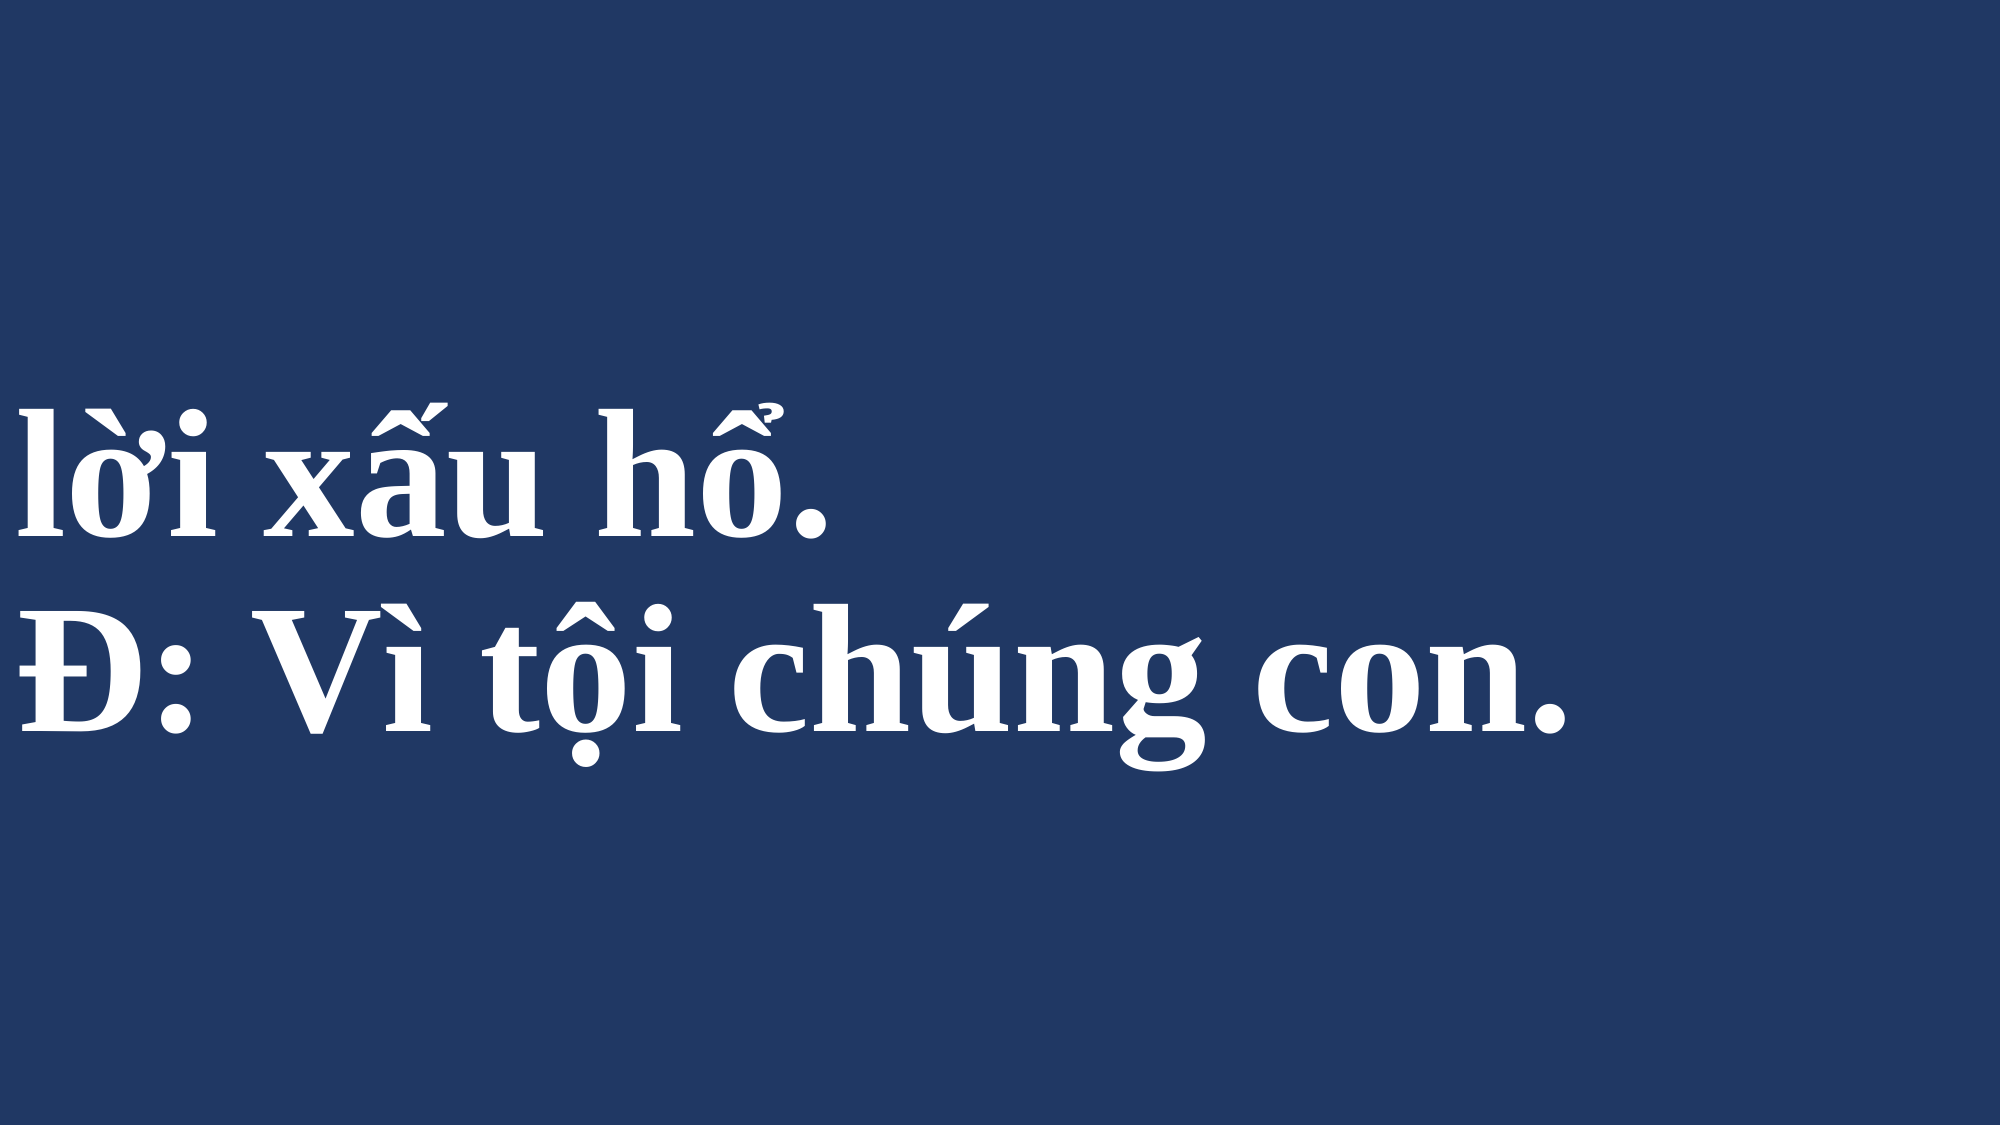

# lời xấu hổ.
Đ: Vì tội chúng con.